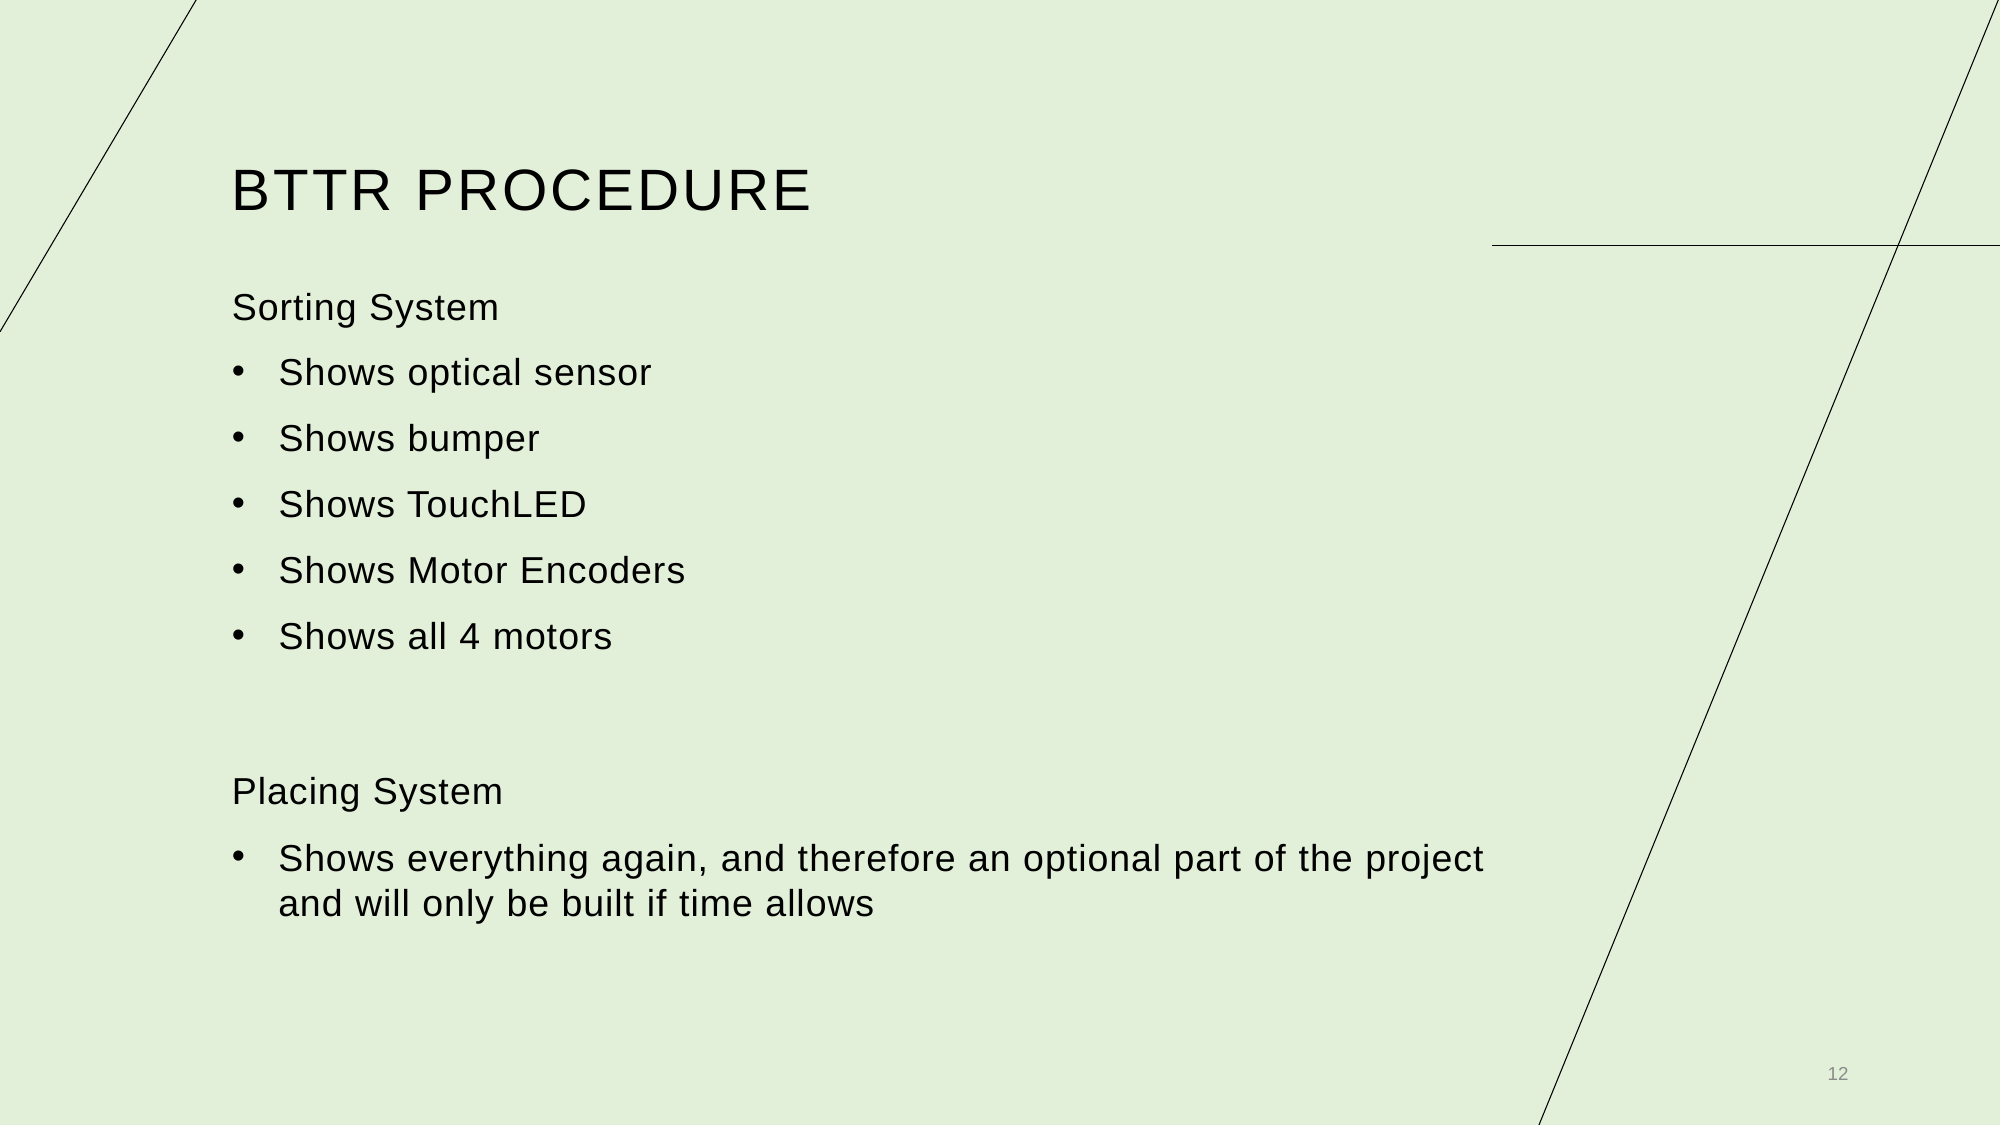

# BTTR Procedure
Sorting System
Shows optical sensor
Shows bumper
Shows TouchLED
Shows Motor Encoders
Shows all 4 motors
Placing System
Shows everything again, and therefore an optional part of the project and will only be built if time allows
12